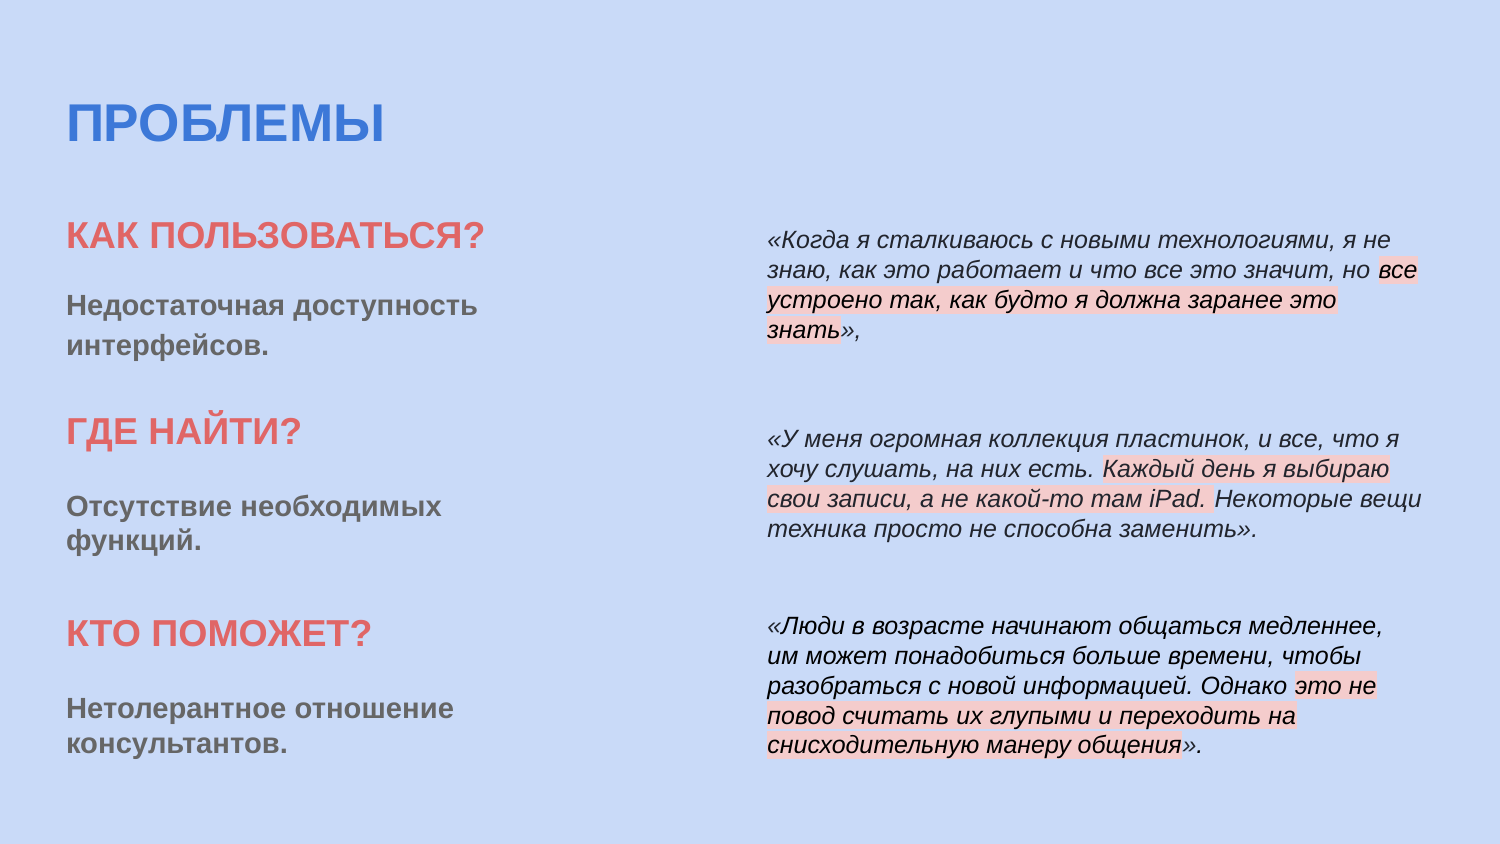

# ПРОБЛЕМЫ
КАК ПОЛЬЗОВАТЬСЯ?
Недостаточная доступность интерфейсов.
«Когда я сталкиваюсь с новыми технологиями, я не знаю, как это работает и что все это значит, но все устроено так, как будто я должна заранее это знать»,

ГДЕ НАЙТИ?

Отсутствие необходимых функций.
«У меня огромная коллекция пластинок, и все, что я хочу слушать, на них есть. Каждый день я выбираю свои записи, а не какой-то там iPad. Некоторые вещи техника просто не способна заменить».

КТО ПОМОЖЕТ?

Нетолерантное отношение консультантов.
«Люди в возрасте начинают общаться медленнее, им может понадобиться больше времени, чтобы разобраться с новой информацией. Однако это не повод считать их глупыми и переходить на снисходительную манеру общения».